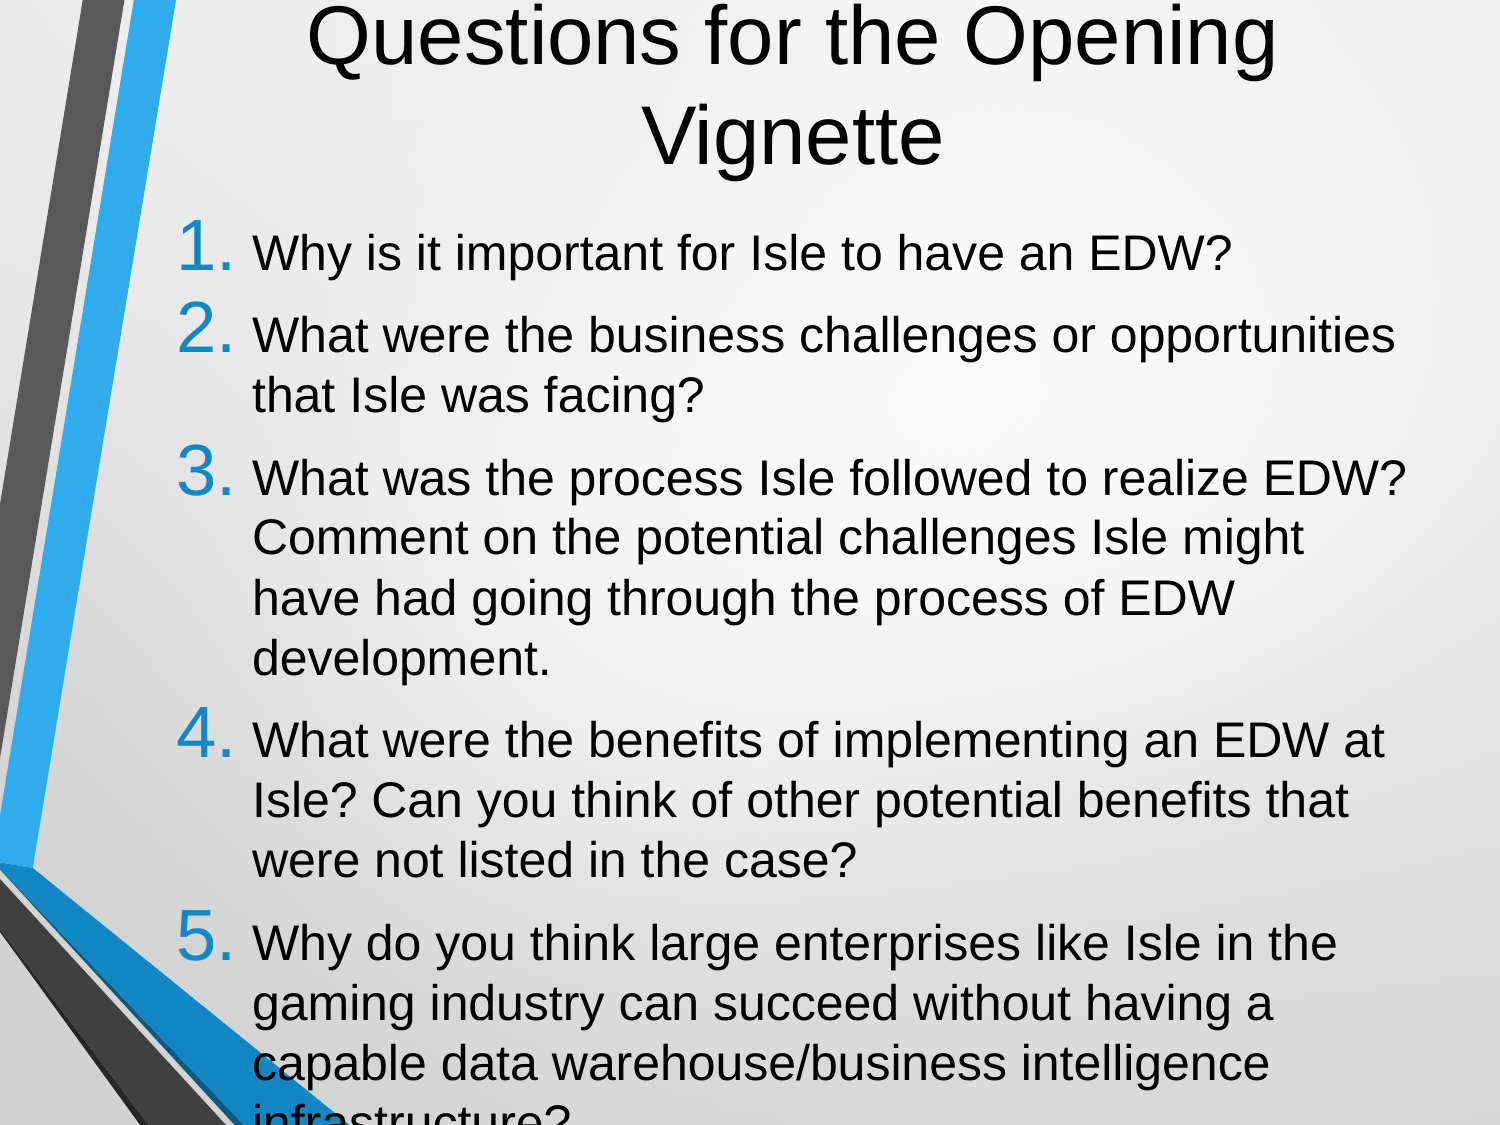

# Questions for the Opening Vignette
Why is it important for Isle to have an EDW?
What were the business challenges or opportunities that Isle was facing?
What was the process Isle followed to realize EDW? Comment on the potential challenges Isle might have had going through the process of EDW development.
What were the benefits of implementing an EDW at Isle? Can you think of other potential benefits that were not listed in the case?
Why do you think large enterprises like Isle in the gaming industry can succeed without having a capable data warehouse/business intelligence infrastructure?